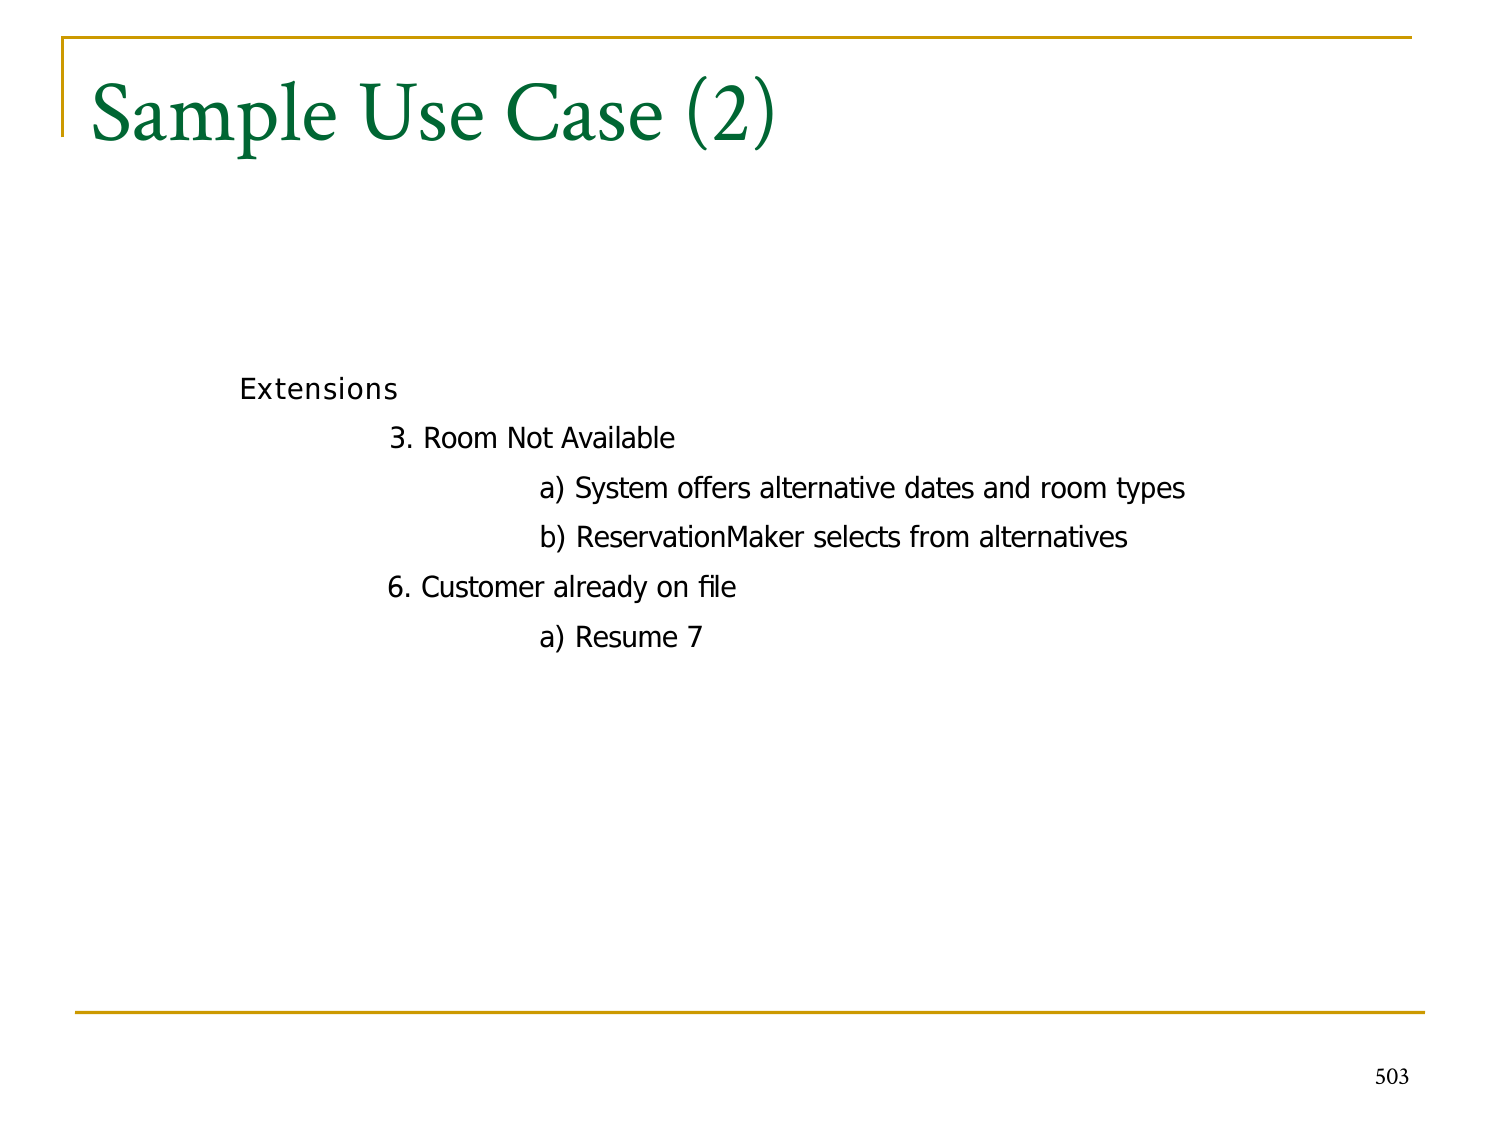

# Sample Use Case (2)
Extensions
	3. Room Not Available
		a) System offers alternative dates and room types
		b) ReservationMaker selects from alternatives
                6. Customer already on file
		a) Resume 7
503